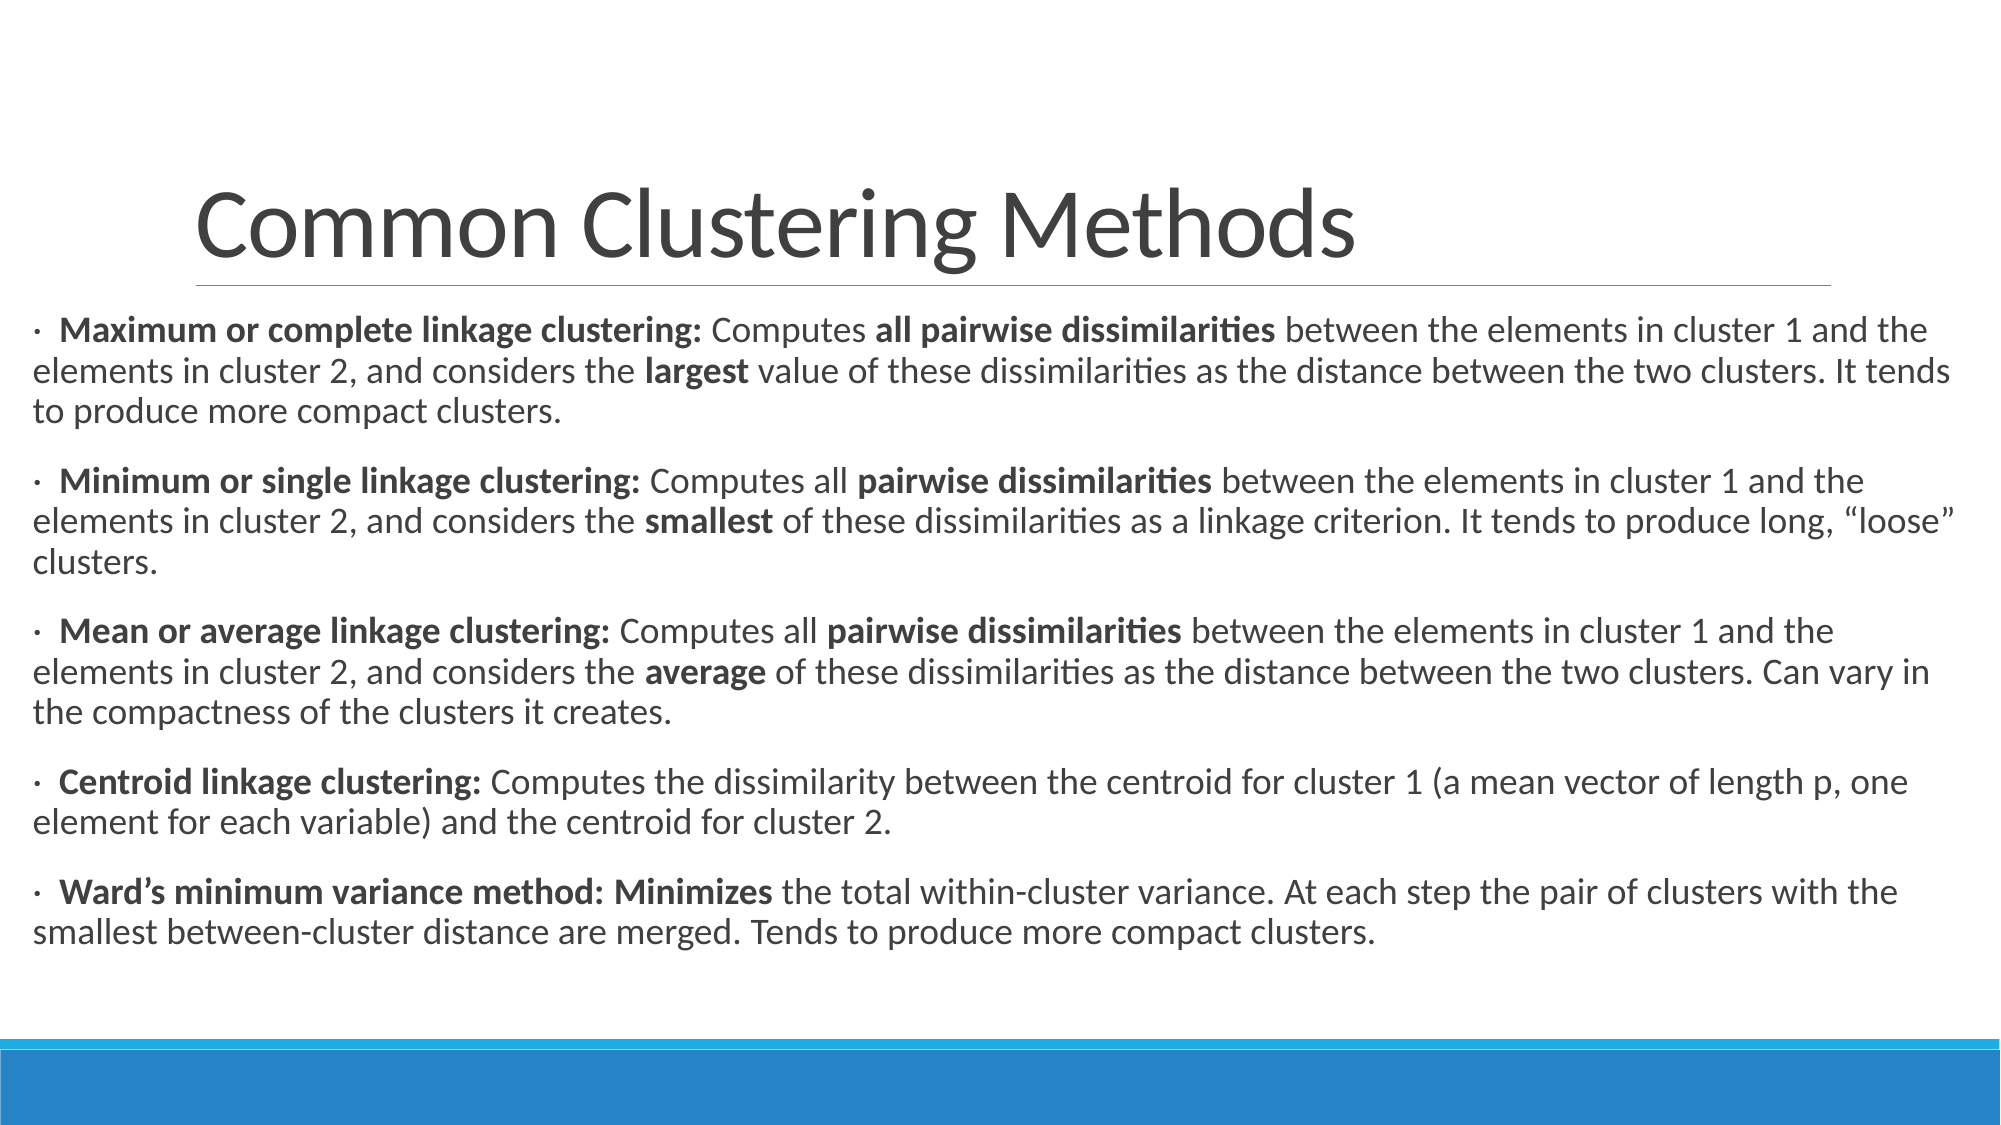

# Common Clustering Methods
·  Maximum or complete linkage clustering: Computes all pairwise dissimilarities between the elements in cluster 1 and the elements in cluster 2, and considers the largest value of these dissimilarities as the distance between the two clusters. It tends to produce more compact clusters.
·  Minimum or single linkage clustering: Computes all pairwise dissimilarities between the elements in cluster 1 and the elements in cluster 2, and considers the smallest of these dissimilarities as a linkage criterion. It tends to produce long, “loose” clusters.
·  Mean or average linkage clustering: Computes all pairwise dissimilarities between the elements in cluster 1 and the elements in cluster 2, and considers the average of these dissimilarities as the distance between the two clusters. Can vary in the compactness of the clusters it creates.
·  Centroid linkage clustering: Computes the dissimilarity between the centroid for cluster 1 (a mean vector of length p, one element for each variable) and the centroid for cluster 2.
·  Ward’s minimum variance method: Minimizes the total within-cluster variance. At each step the pair of clusters with the smallest between-cluster distance are merged. Tends to produce more compact clusters.